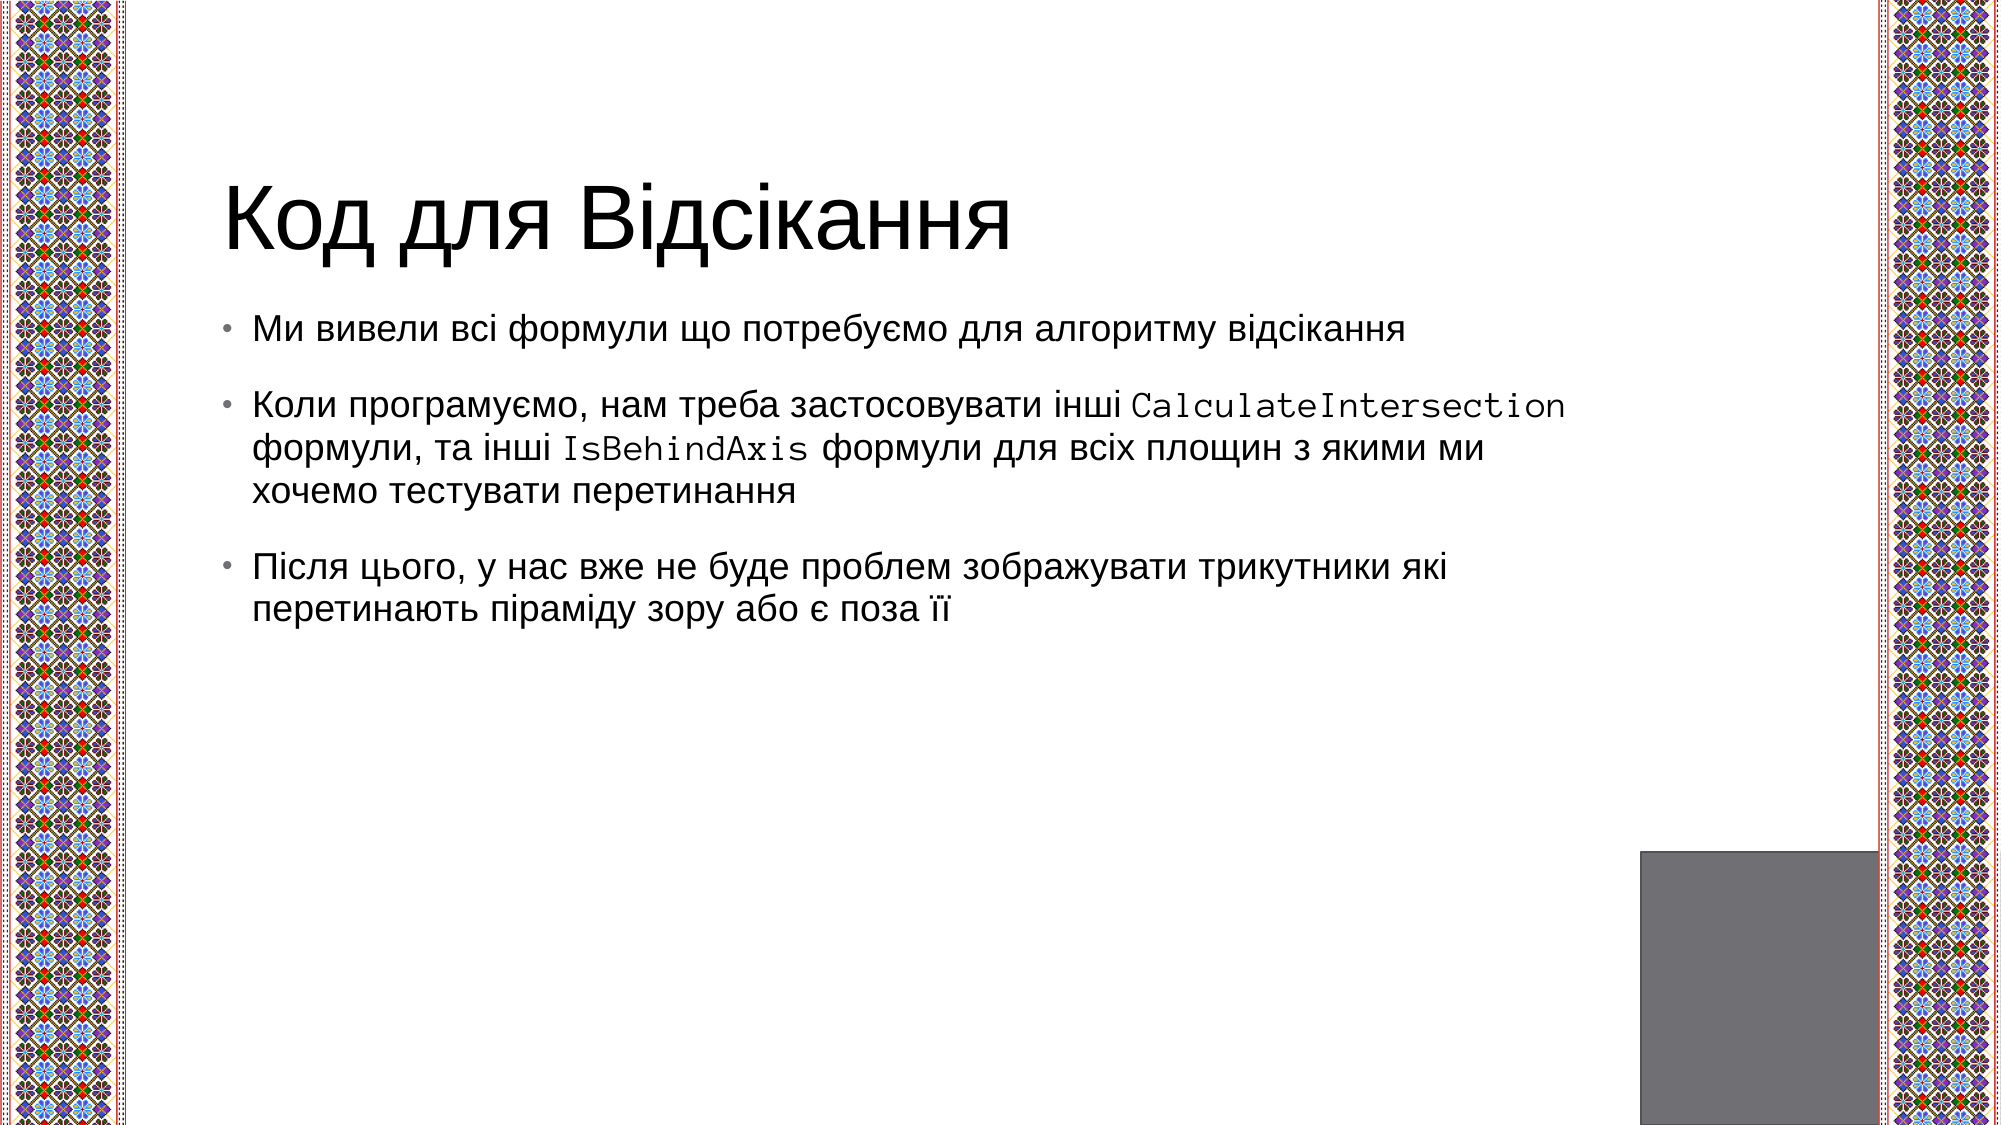

# Код для Відсікання
Ми вивели всі формули що потребуємо для алгоритму відсікання
Коли програмуємо, нам треба застосовувати інші CalculateIntersection формули, та інші IsBehindAxis формули для всіх площин з якими ми хочемо тестувати перетинання
Після цього, у нас вже не буде проблем зображувати трикутники які перетинають піраміду зору або є поза її